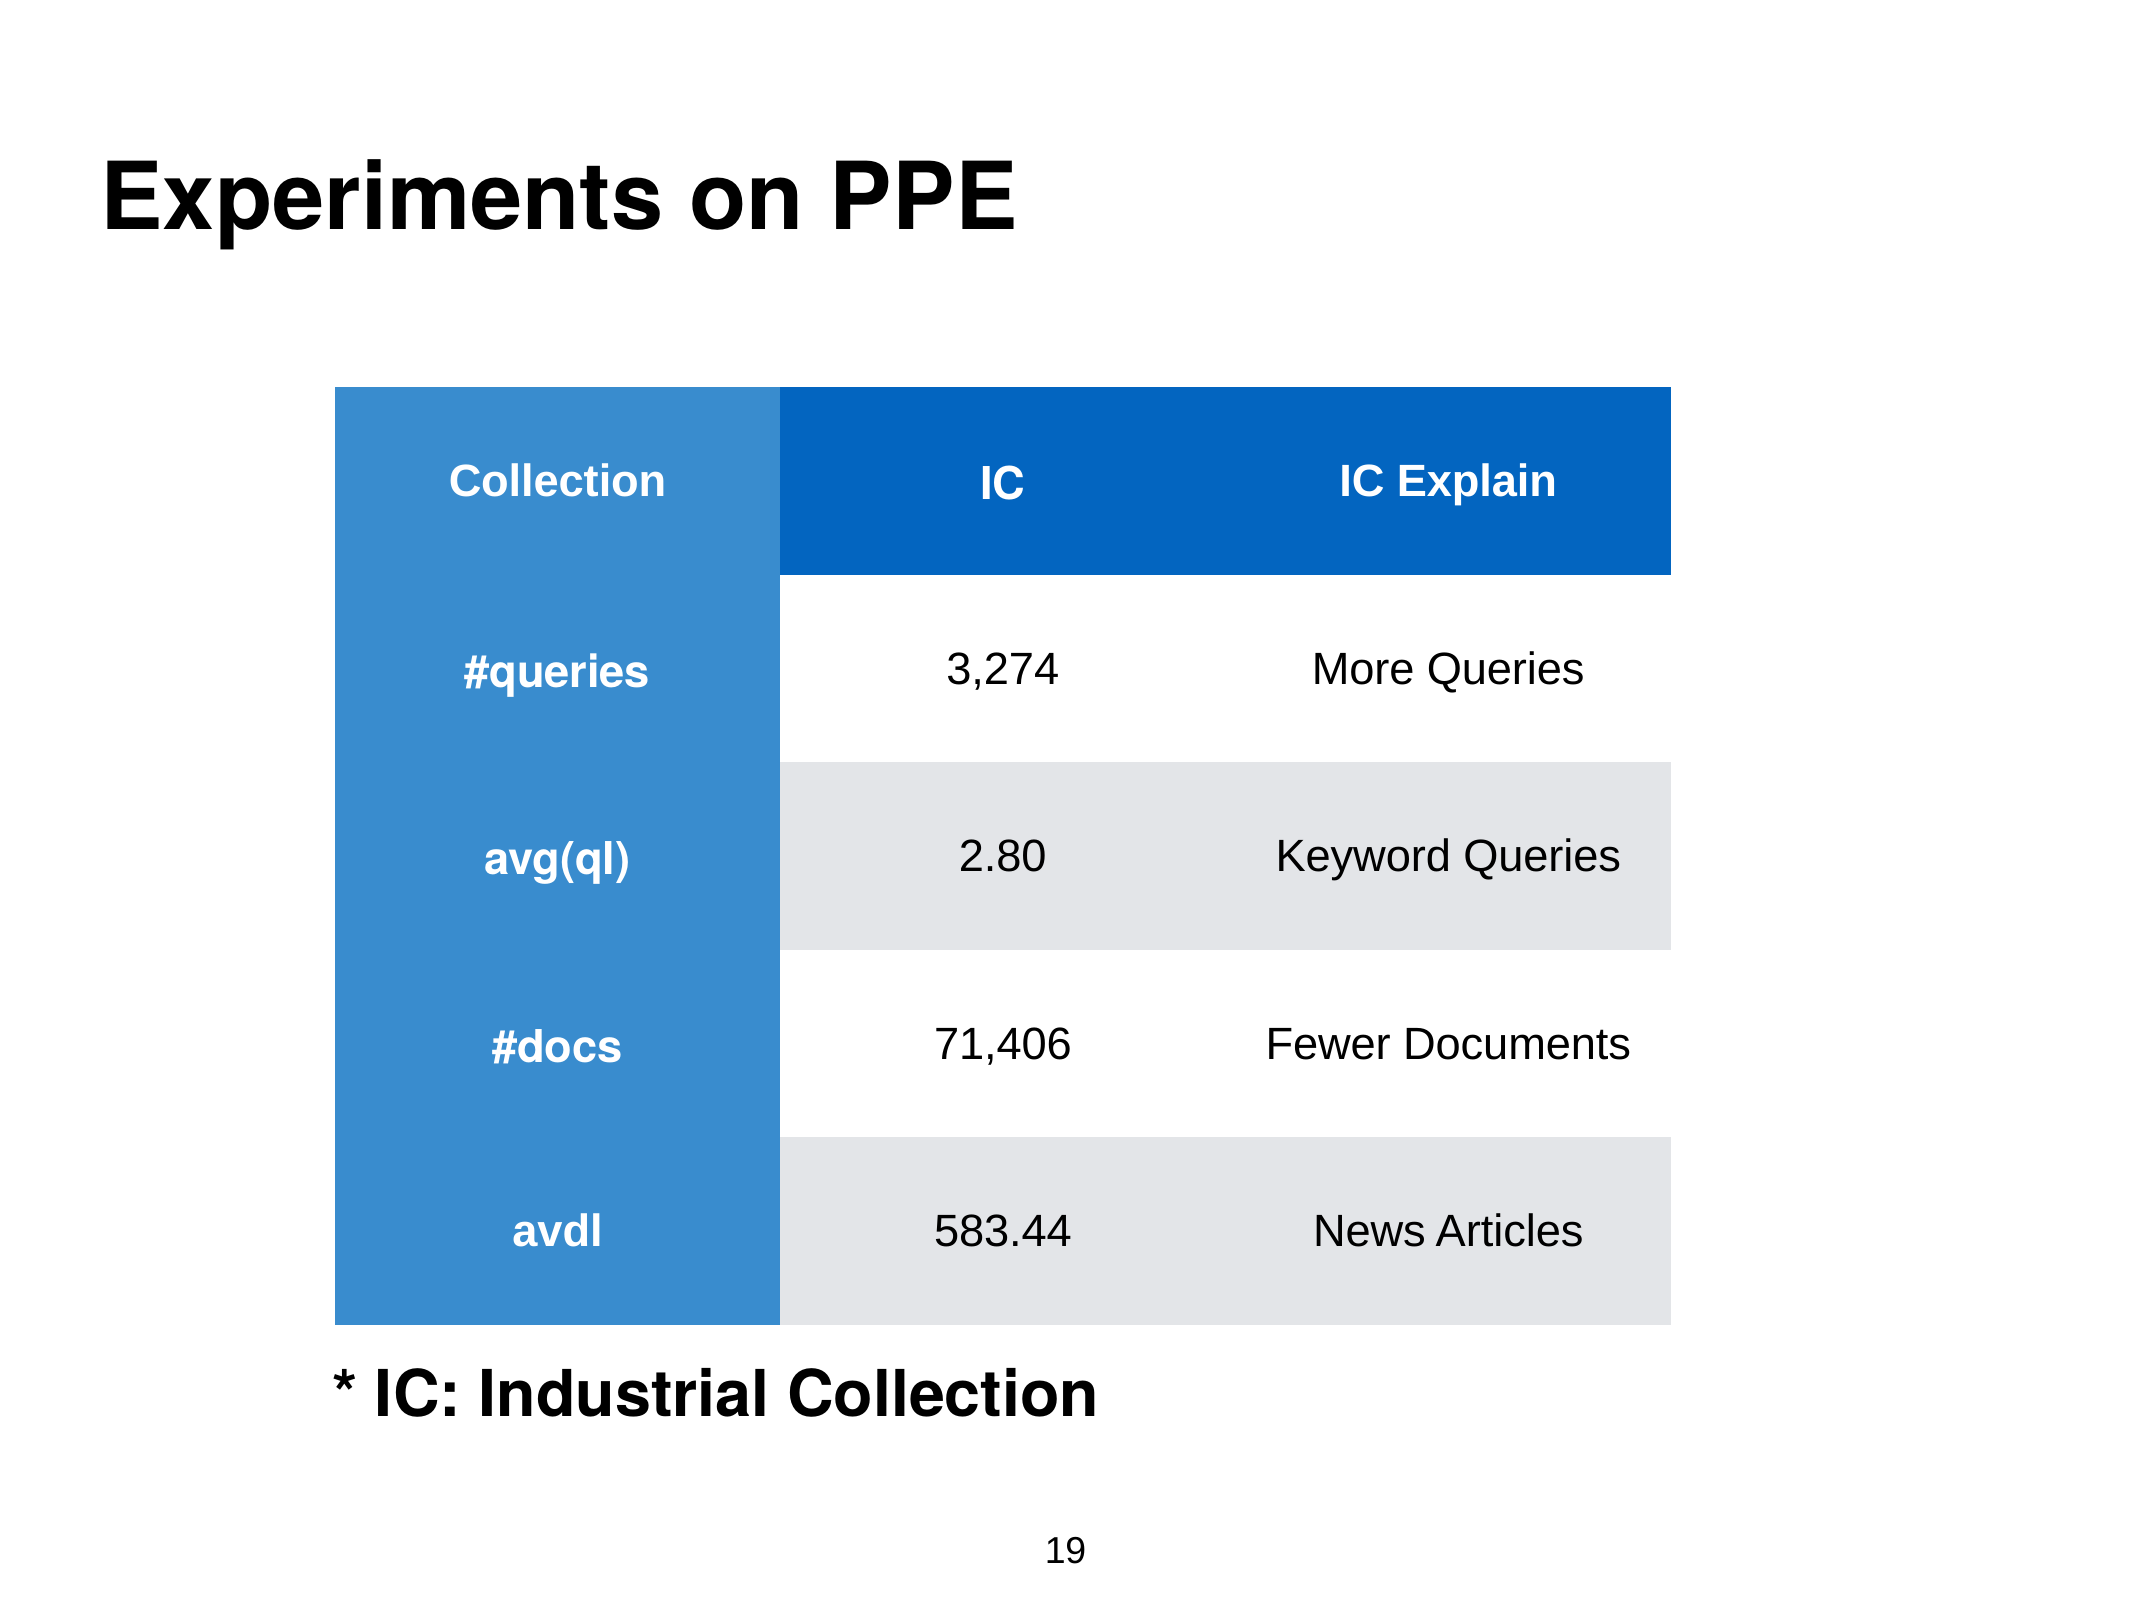

# Experiments on PPE
| Collection | IC | IC Explain |
| --- | --- | --- |
| #queries | 3,274 | More Queries |
| avg(ql) | 2.80 | Keyword Queries |
| #docs | 71,406 | Fewer Documents |
| avdl | 583.44 | News Articles |
* IC: Industrial Collection
19